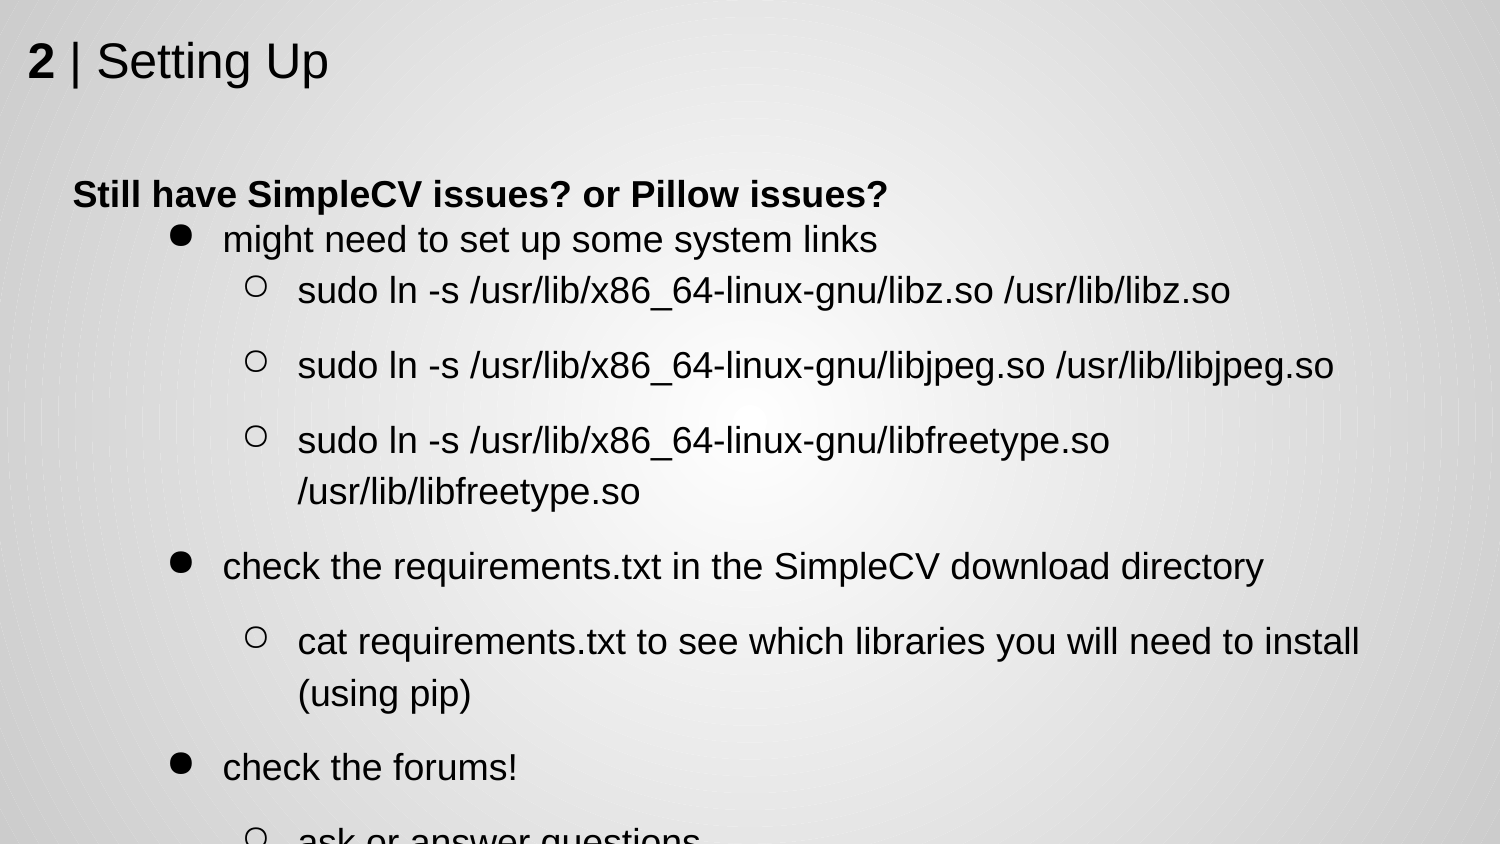

2 | Setting Up
Still have SimpleCV issues? or Pillow issues?
might need to set up some system links
sudo ln -s /usr/lib/x86_64-linux-gnu/libz.so /usr/lib/libz.so
sudo ln -s /usr/lib/x86_64-linux-gnu/libjpeg.so /usr/lib/libjpeg.so
sudo ln -s /usr/lib/x86_64-linux-gnu/libfreetype.so /usr/lib/libfreetype.so
check the requirements.txt in the SimpleCV download directory
cat requirements.txt to see which libraries you will need to install (using pip)
check the forums!
ask or answer questions